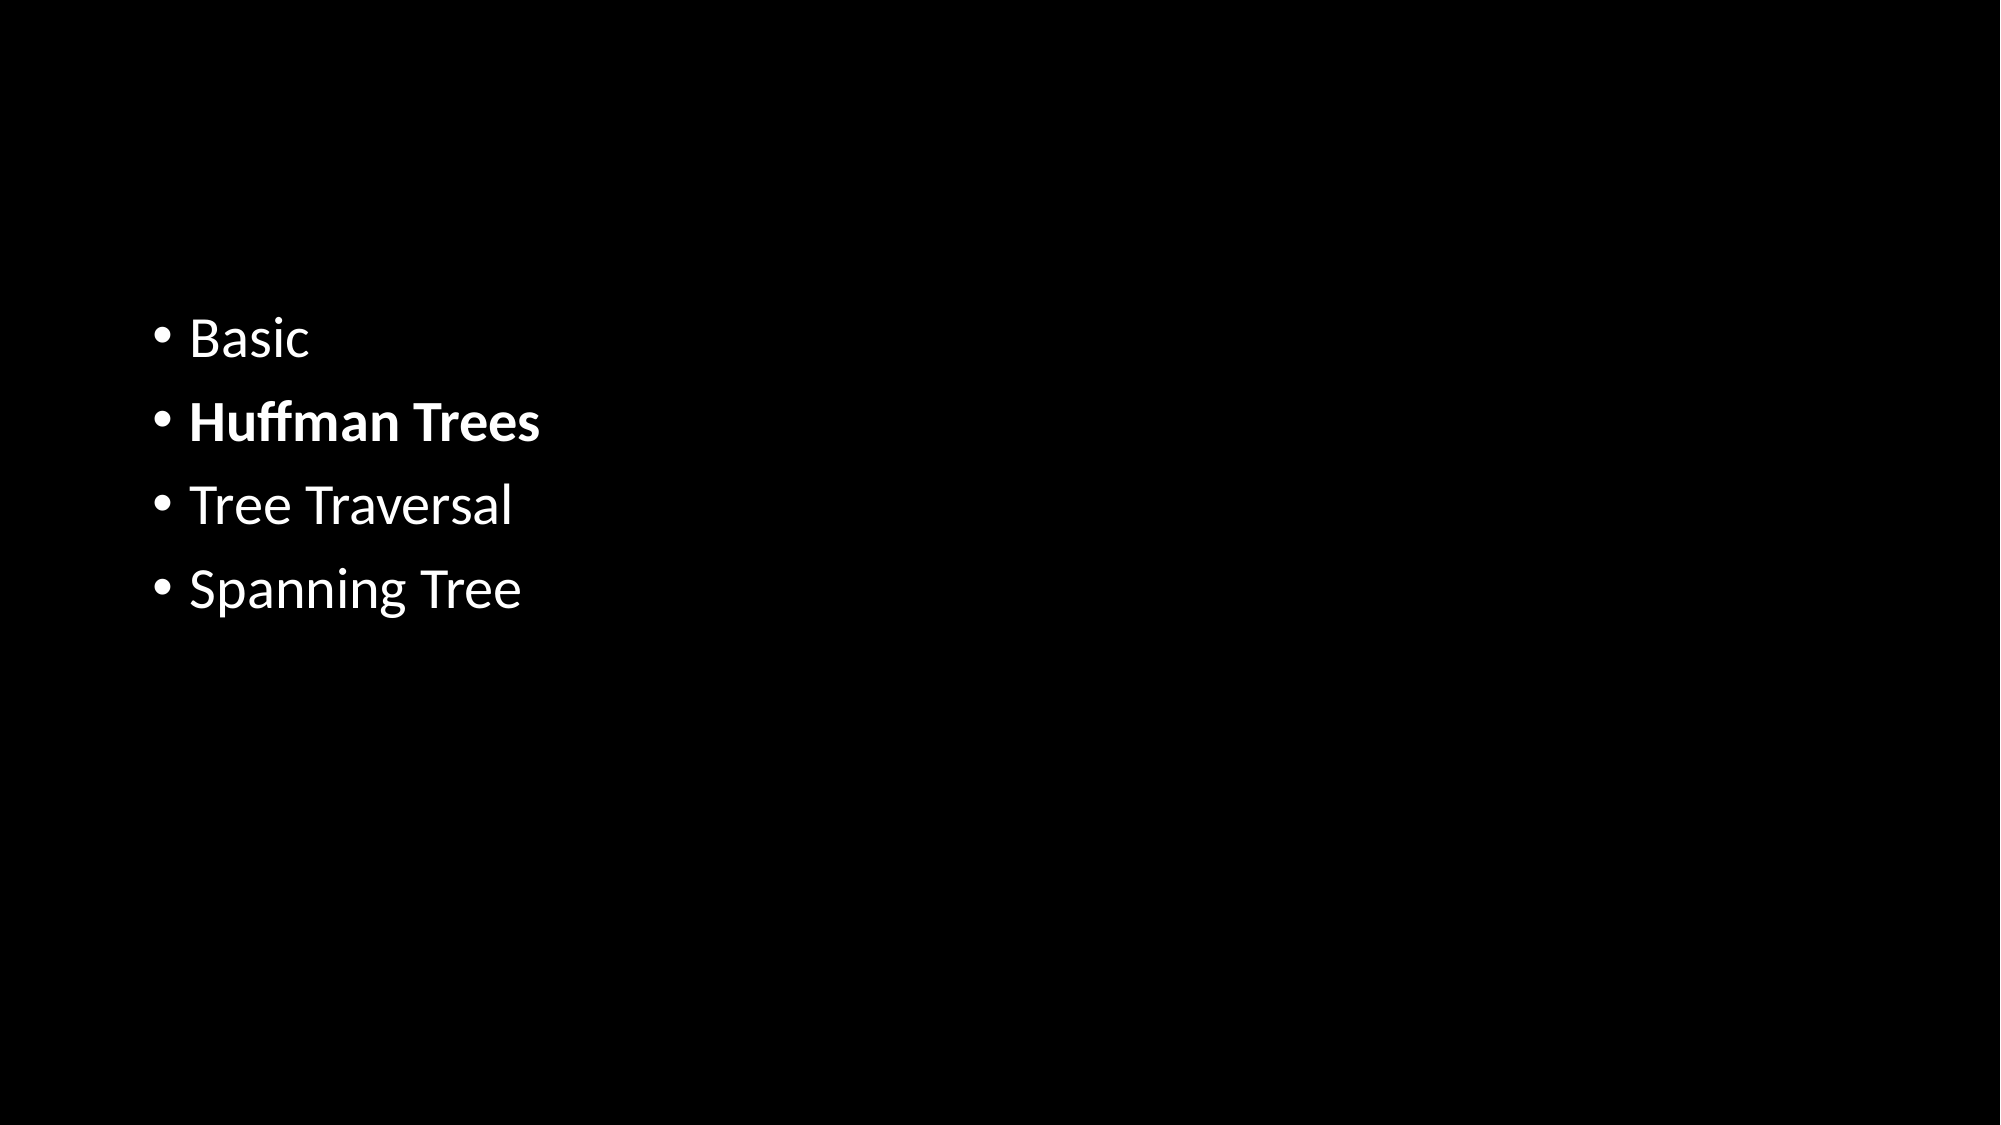

#
Basic
Huffman Trees
Tree Traversal
Spanning Tree